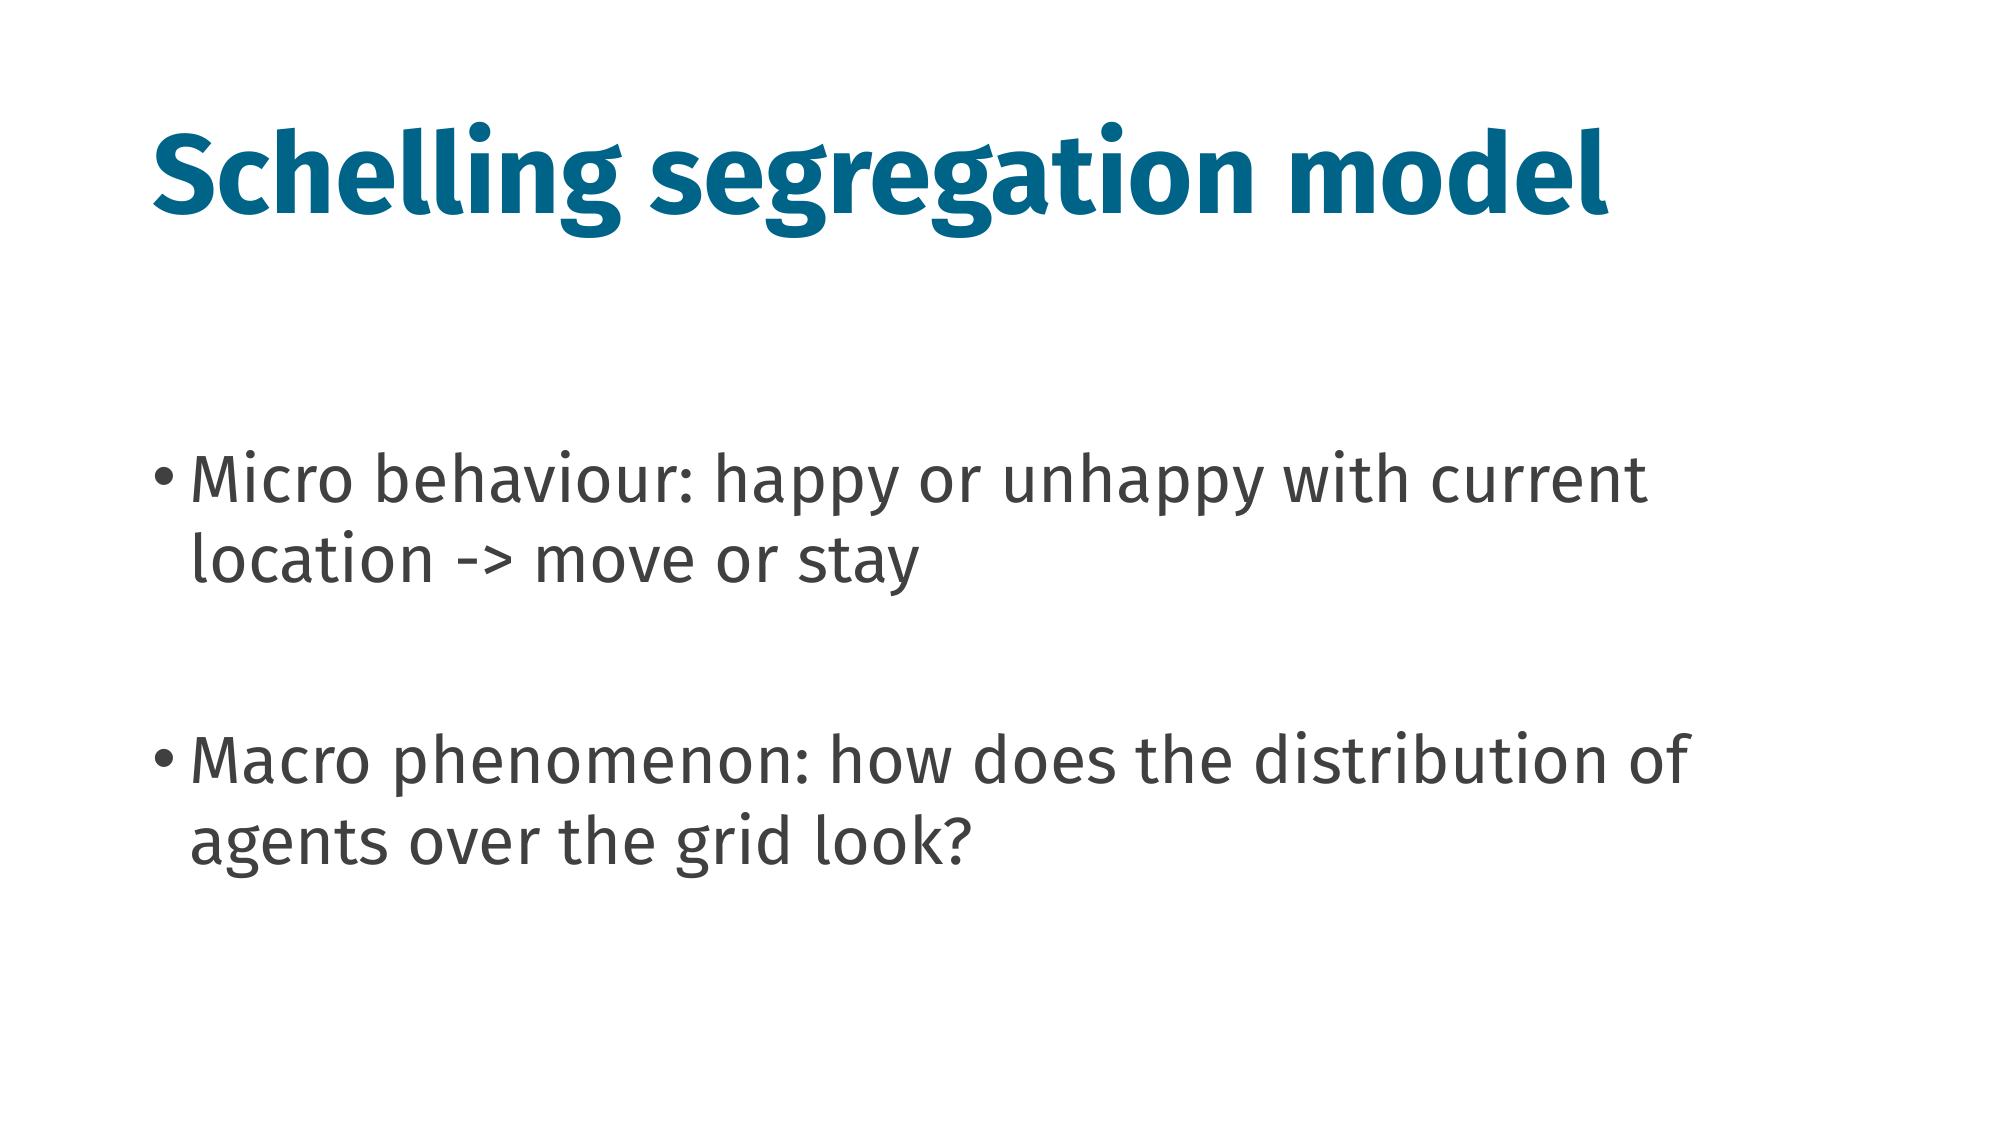

# Schelling segregation model

Micro behaviour: happy or unhappy with current location -> move or stay

Macro phenomenon: how does the distribution of agents over the grid look?